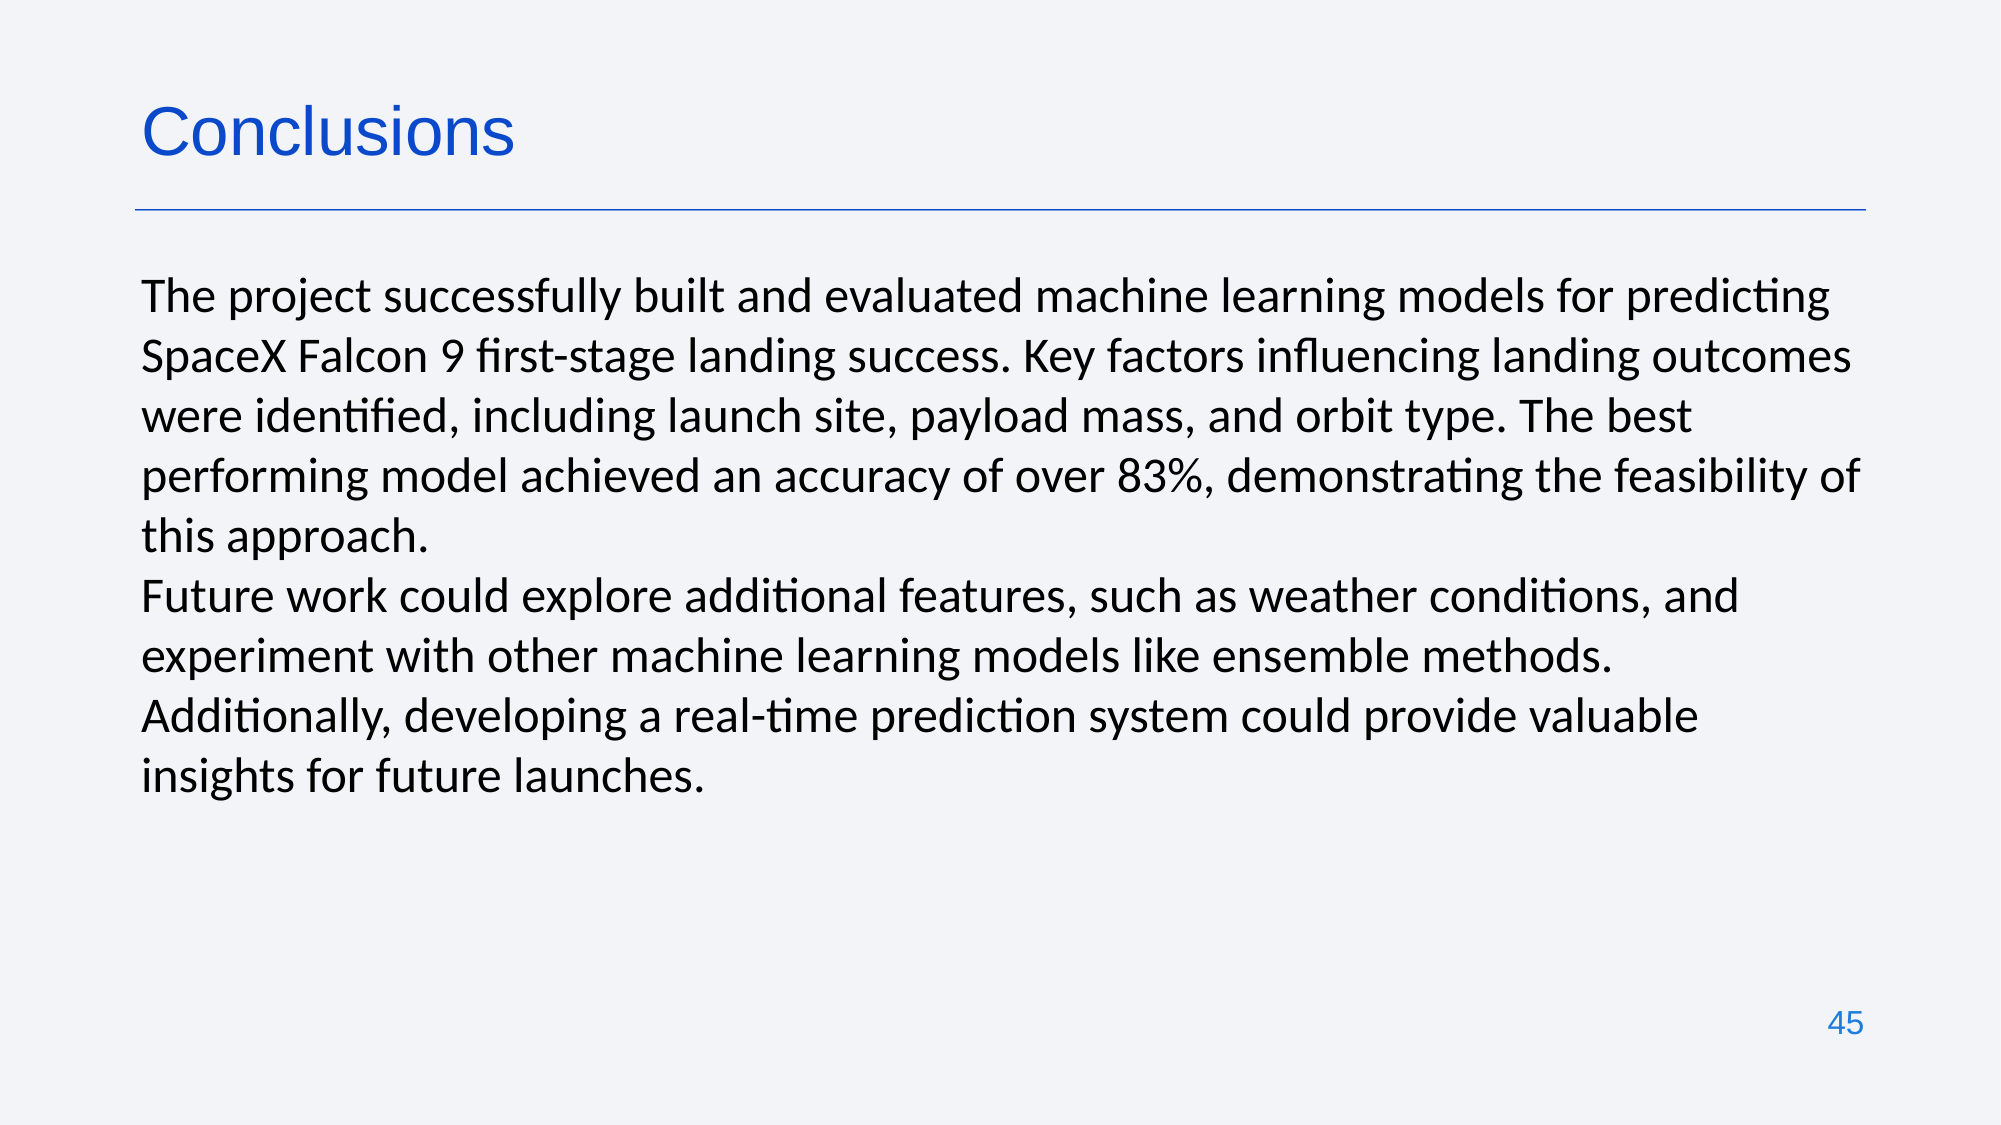

Conclusions
The project successfully built and evaluated machine learning models for predicting SpaceX Falcon 9 first-stage landing success. Key factors influencing landing outcomes were identified, including launch site, payload mass, and orbit type. The best performing model achieved an accuracy of over 83%, demonstrating the feasibility of this approach.
Future work could explore additional features, such as weather conditions, and experiment with other machine learning models like ensemble methods. Additionally, developing a real-time prediction system could provide valuable insights for future launches.

45